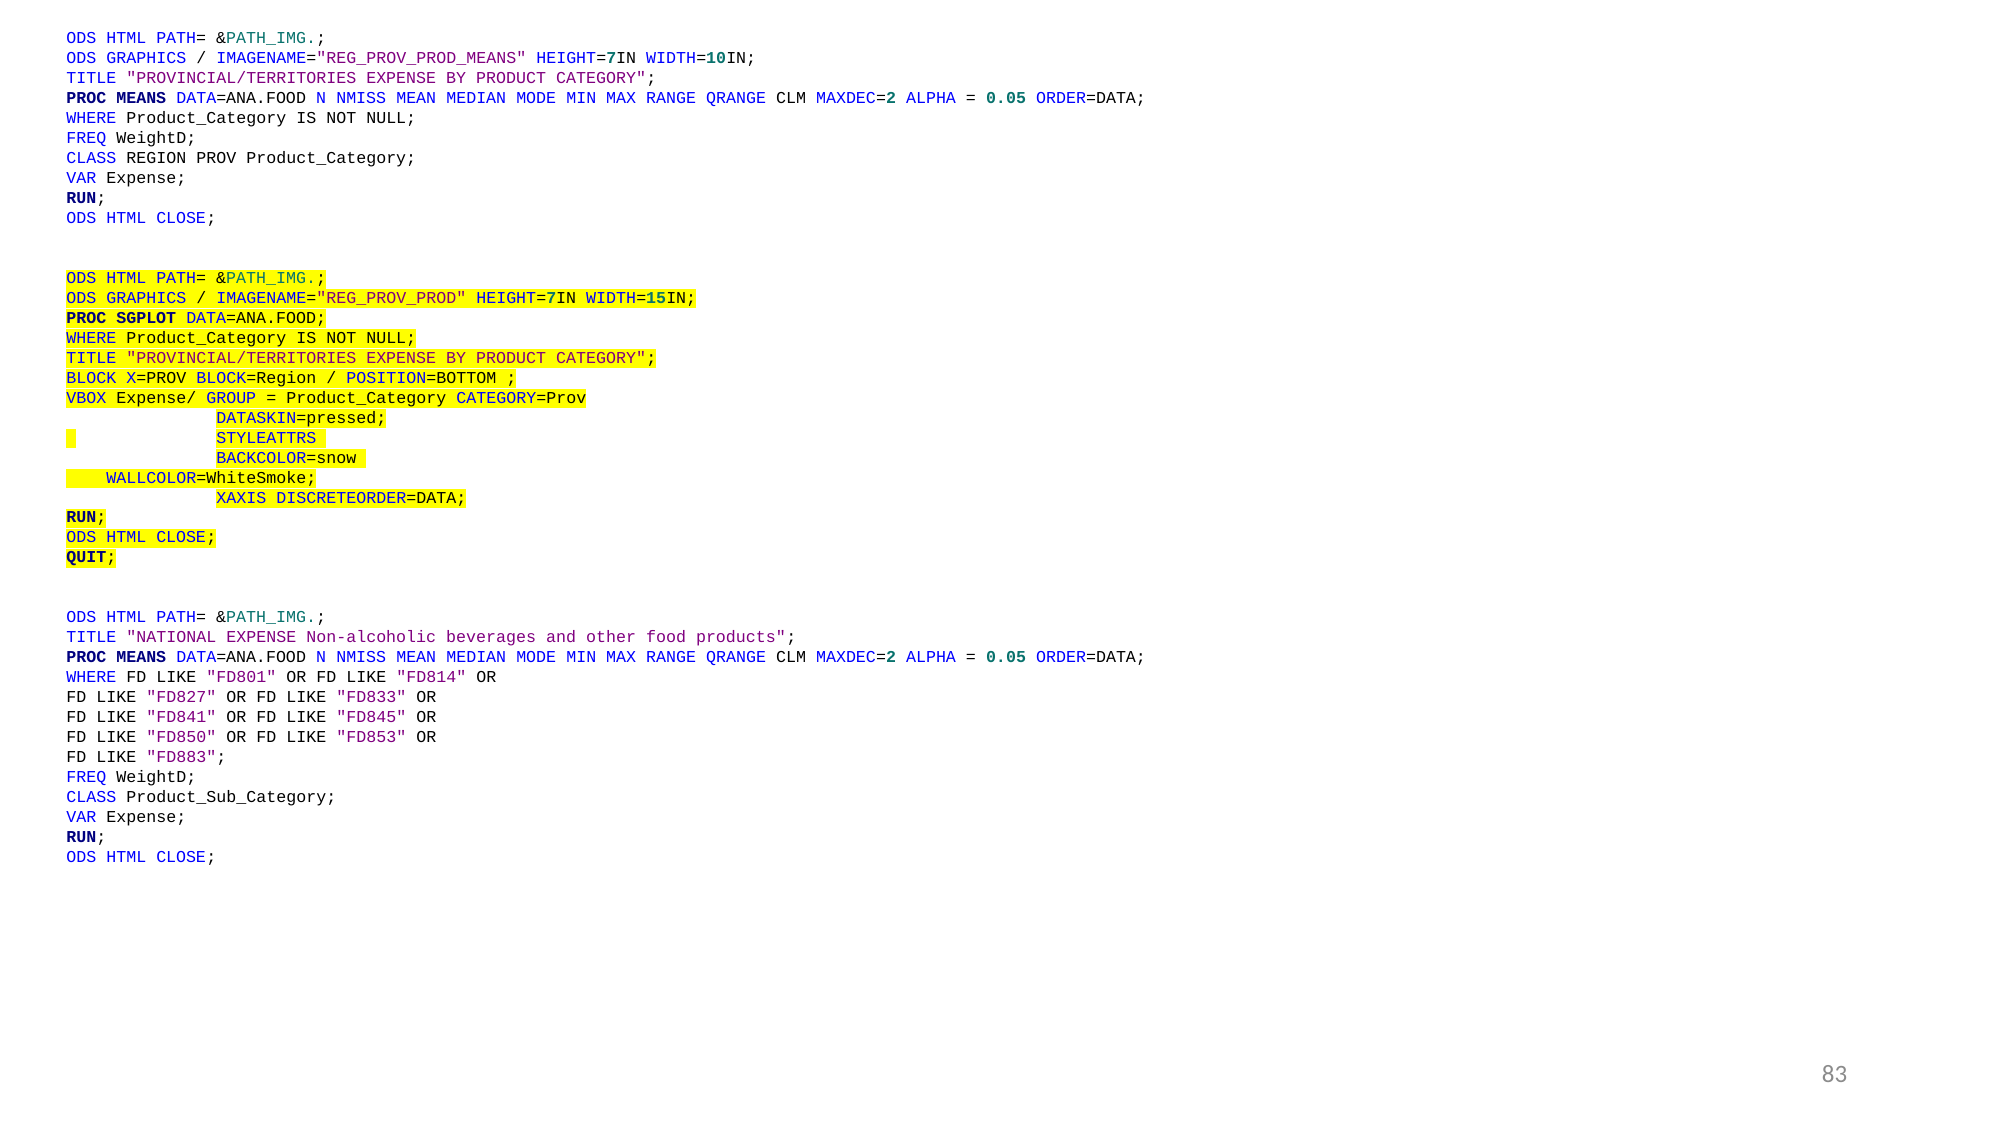

ODS HTML PATH= &PATH_IMG.;
ODS GRAPHICS / IMAGENAME="REG_PROV_PROD_MEANS" HEIGHT=7IN WIDTH=10IN;
TITLE "PROVINCIAL/TERRITORIES EXPENSE BY PRODUCT CATEGORY";
PROC MEANS DATA=ANA.FOOD N NMISS MEAN MEDIAN MODE MIN MAX RANGE QRANGE CLM MAXDEC=2 ALPHA = 0.05 ORDER=DATA;
WHERE Product_Category IS NOT NULL;
FREQ WeightD;
CLASS REGION PROV Product_Category;
VAR Expense;
RUN;
ODS HTML CLOSE;

ODS HTML PATH= &PATH_IMG.;
ODS GRAPHICS / IMAGENAME="REG_PROV_PROD" HEIGHT=7IN WIDTH=15IN;
PROC SGPLOT DATA=ANA.FOOD;
WHERE Product_Category IS NOT NULL;
TITLE "PROVINCIAL/TERRITORIES EXPENSE BY PRODUCT CATEGORY";
BLOCK X=PROV BLOCK=Region / POSITION=BOTTOM ;
VBOX Expense/ GROUP = Product_Category CATEGORY=Prov
	DATASKIN=pressed;
 	STYLEATTRS
	BACKCOLOR=snow
    WALLCOLOR=WhiteSmoke;
	XAXIS DISCRETEORDER=DATA;
RUN;
ODS HTML CLOSE;
QUIT;

ODS HTML PATH= &PATH_IMG.;
TITLE "NATIONAL EXPENSE Non-alcoholic beverages and other food products";
PROC MEANS DATA=ANA.FOOD N NMISS MEAN MEDIAN MODE MIN MAX RANGE QRANGE CLM MAXDEC=2 ALPHA = 0.05 ORDER=DATA;
WHERE FD LIKE "FD801" OR FD LIKE "FD814" OR
FD LIKE "FD827" OR FD LIKE "FD833" OR
FD LIKE "FD841" OR FD LIKE "FD845" OR
FD LIKE "FD850" OR FD LIKE "FD853" OR
FD LIKE "FD883";
FREQ WeightD;
CLASS Product_Sub_Category;
VAR Expense;
RUN;
ODS HTML CLOSE;
83